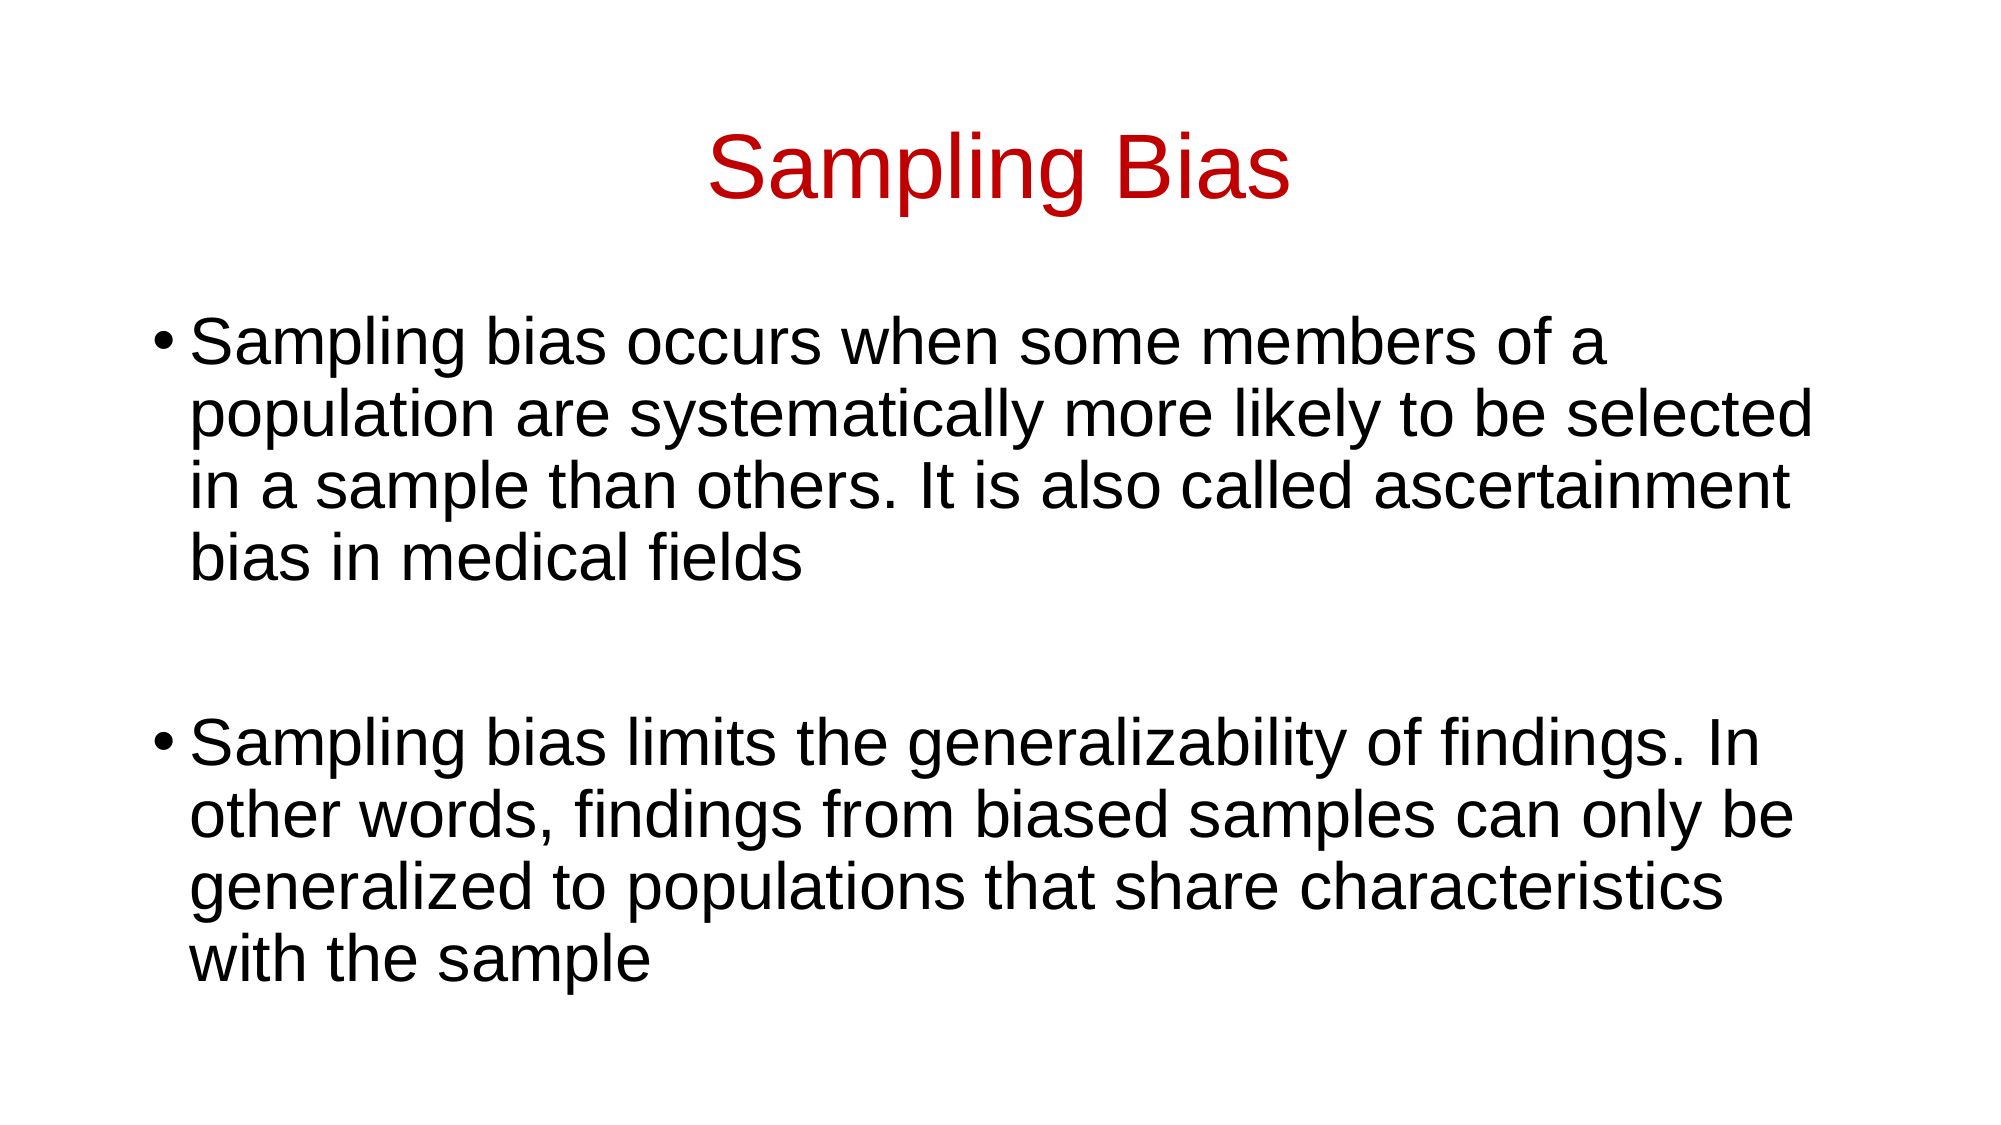

# Sampling Bias
Sampling bias occurs when some members of a population are systematically more likely to be selected in a sample than others. It is also called ascertainment bias in medical fields

Sampling bias limits the generalizability of findings. In other words, findings from biased samples can only be generalized to populations that share characteristics with the sample